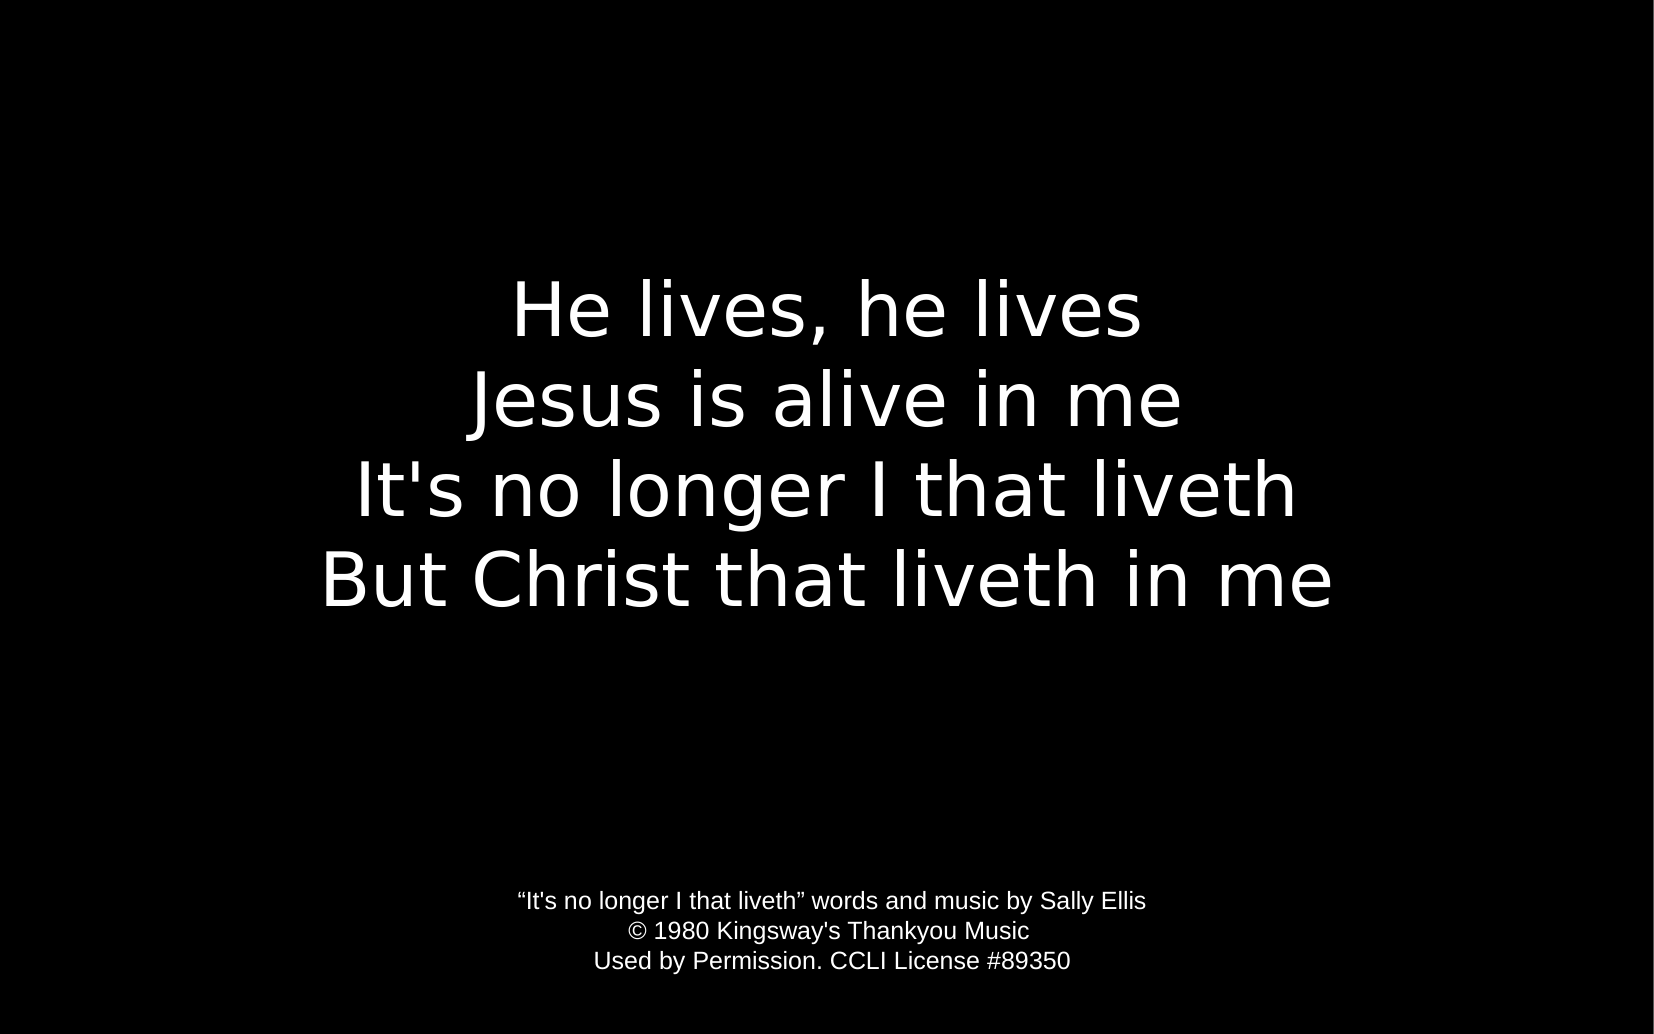

He lives, he lives
Jesus is alive in me
It's no longer I that liveth
But Christ that liveth in me
“It's no longer I that liveth” words and music by Sally Ellis
© 1980 Kingsway's Thankyou Music
Used by Permission. CCLI License #89350